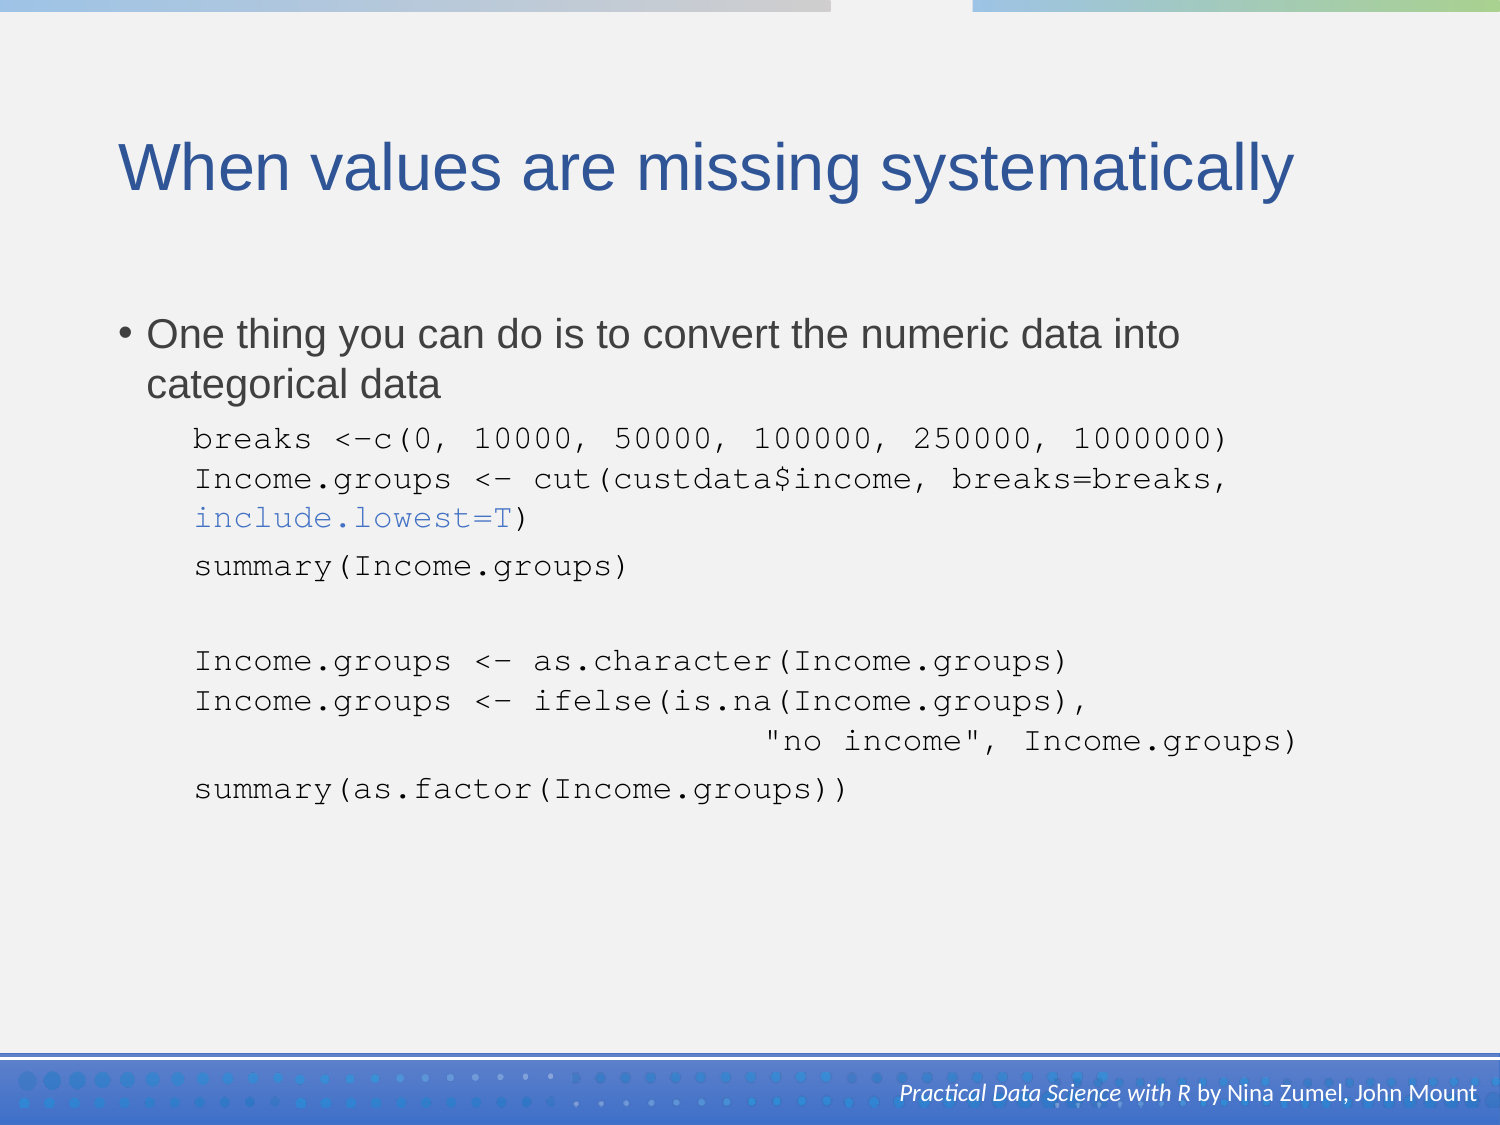

# When values are missing systematically
One thing you can do is to convert the numeric data into categorical data
breaks <-c(0, 10000, 50000, 100000, 250000, 1000000) Income.groups <- cut(custdata$income, breaks=breaks, include.lowest=T)
summary(Income.groups)

Income.groups <- as.character(Income.groups)
Income.groups <- ifelse(is.na(Income.groups),                  	                     "no income", Income.groups)
summary(as.factor(Income.groups))
Practical Data Science with R by Nina Zumel, John Mount